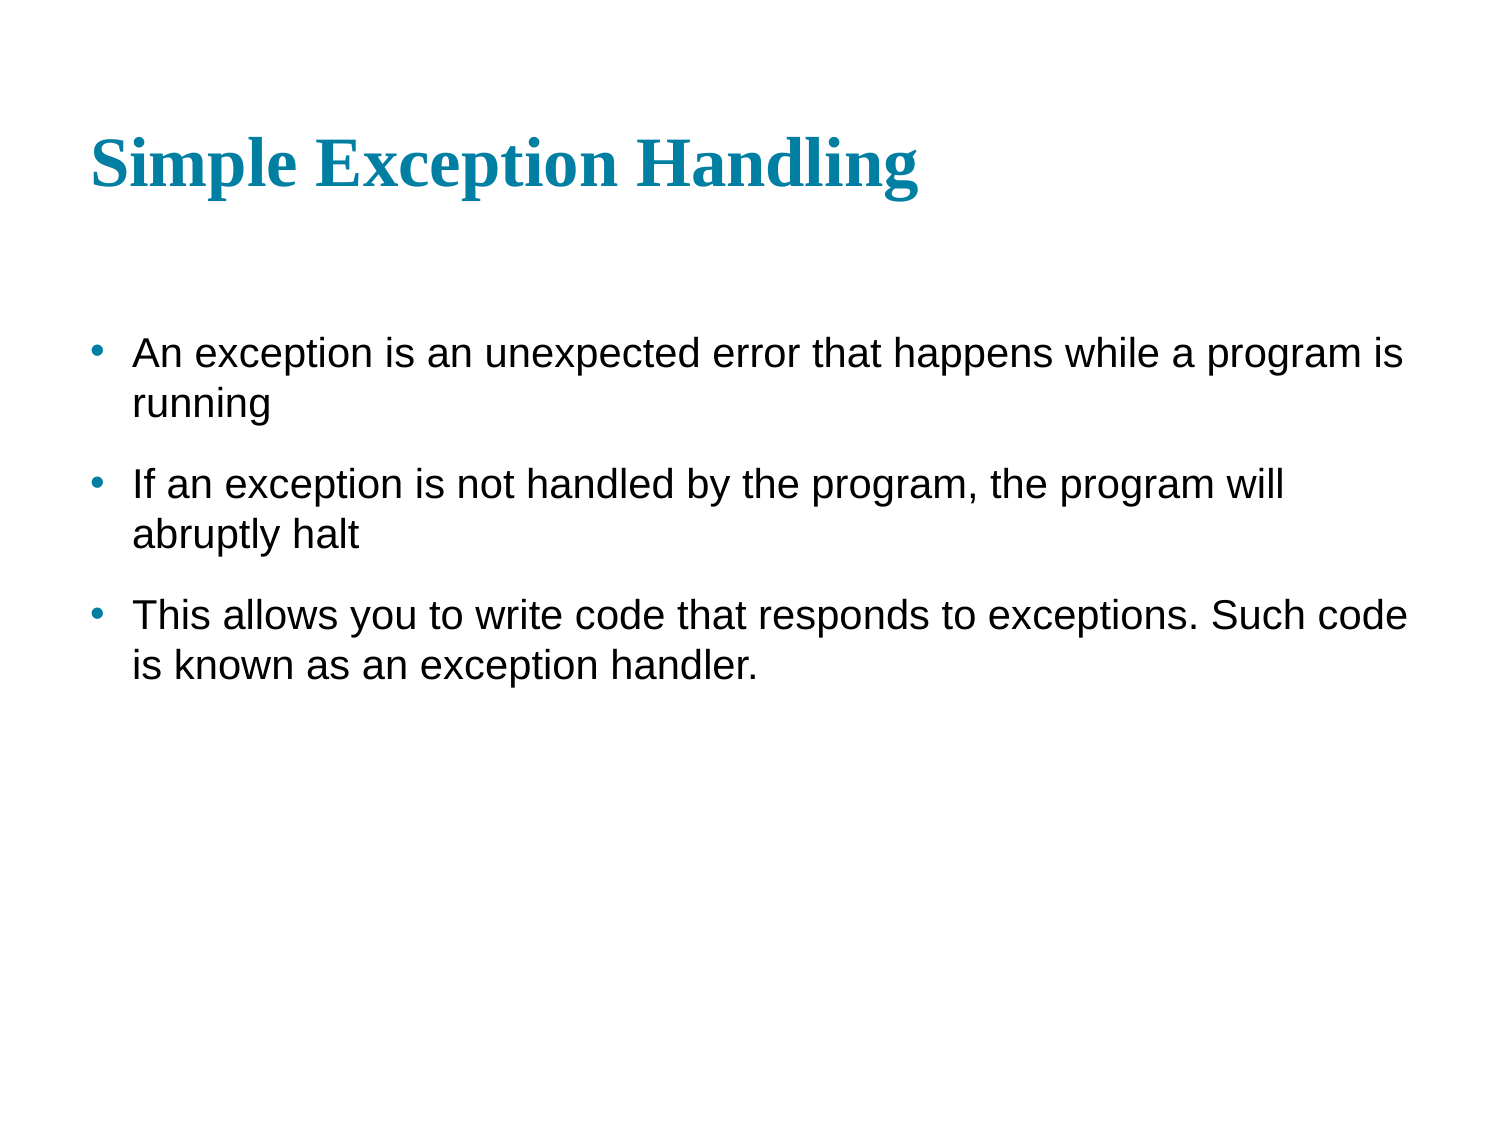

# Simple Exception Handling
An exception is an unexpected error that happens while a program is running
If an exception is not handled by the program, the program will abruptly halt
This allows you to write code that responds to exceptions. Such code is known as an exception handler.